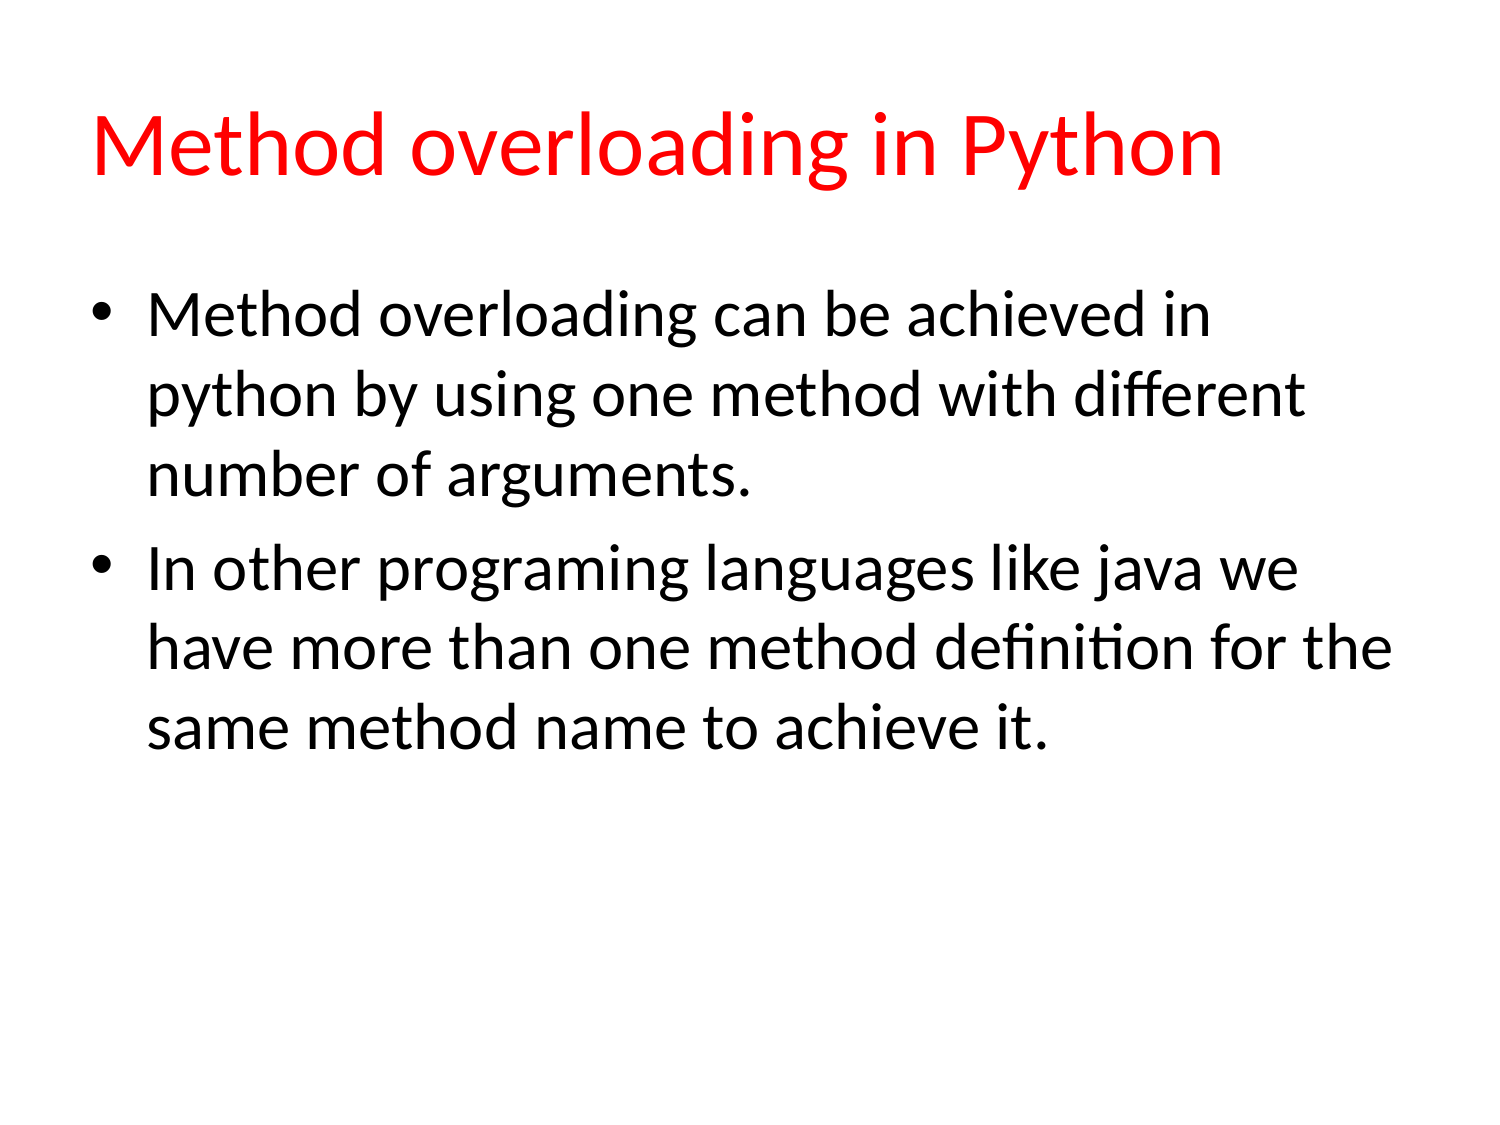

# Method overloading in Python
Method overloading can be achieved in python by using one method with different number of arguments.
In other programing languages like java we have more than one method definition for the same method name to achieve it.